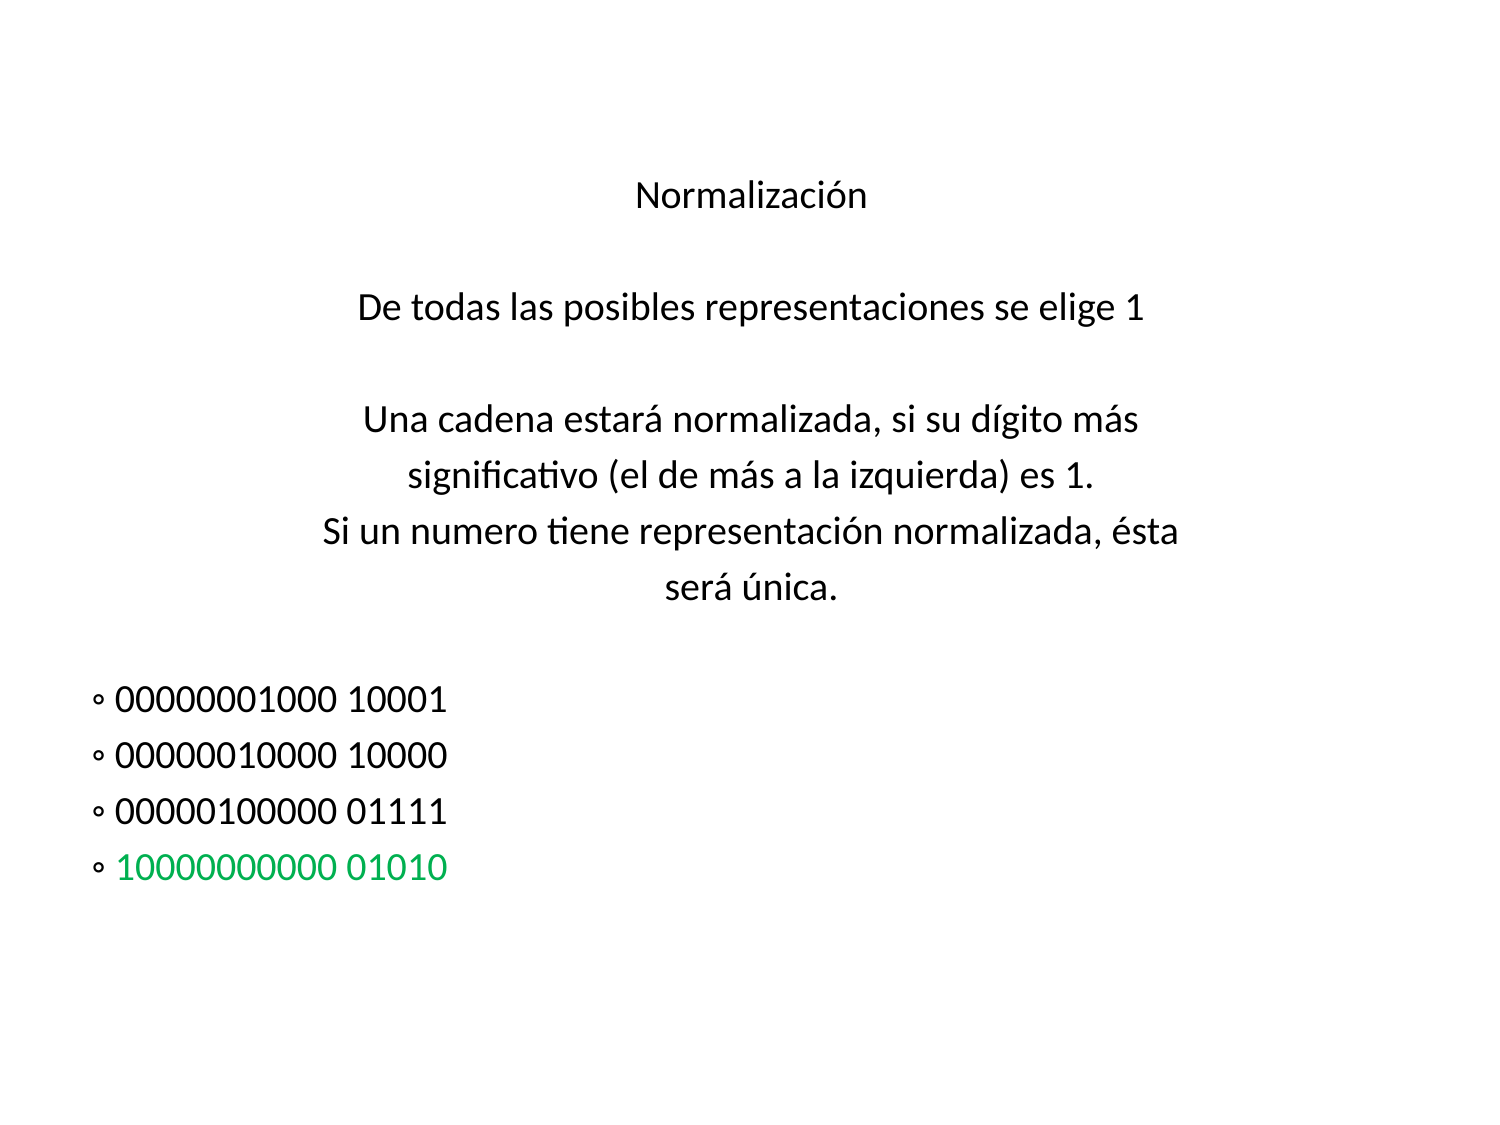

Normalización

De todas las posibles representaciones se elige 1

Una cadena estará normalizada, si su dígito más
significativo (el de más a la izquierda) es 1.
Si un numero tiene representación normalizada, ésta
será única.

◦ 00000001000 10001
◦ 00000010000 10000
◦ 00000100000 01111
◦ 10000000000 01010